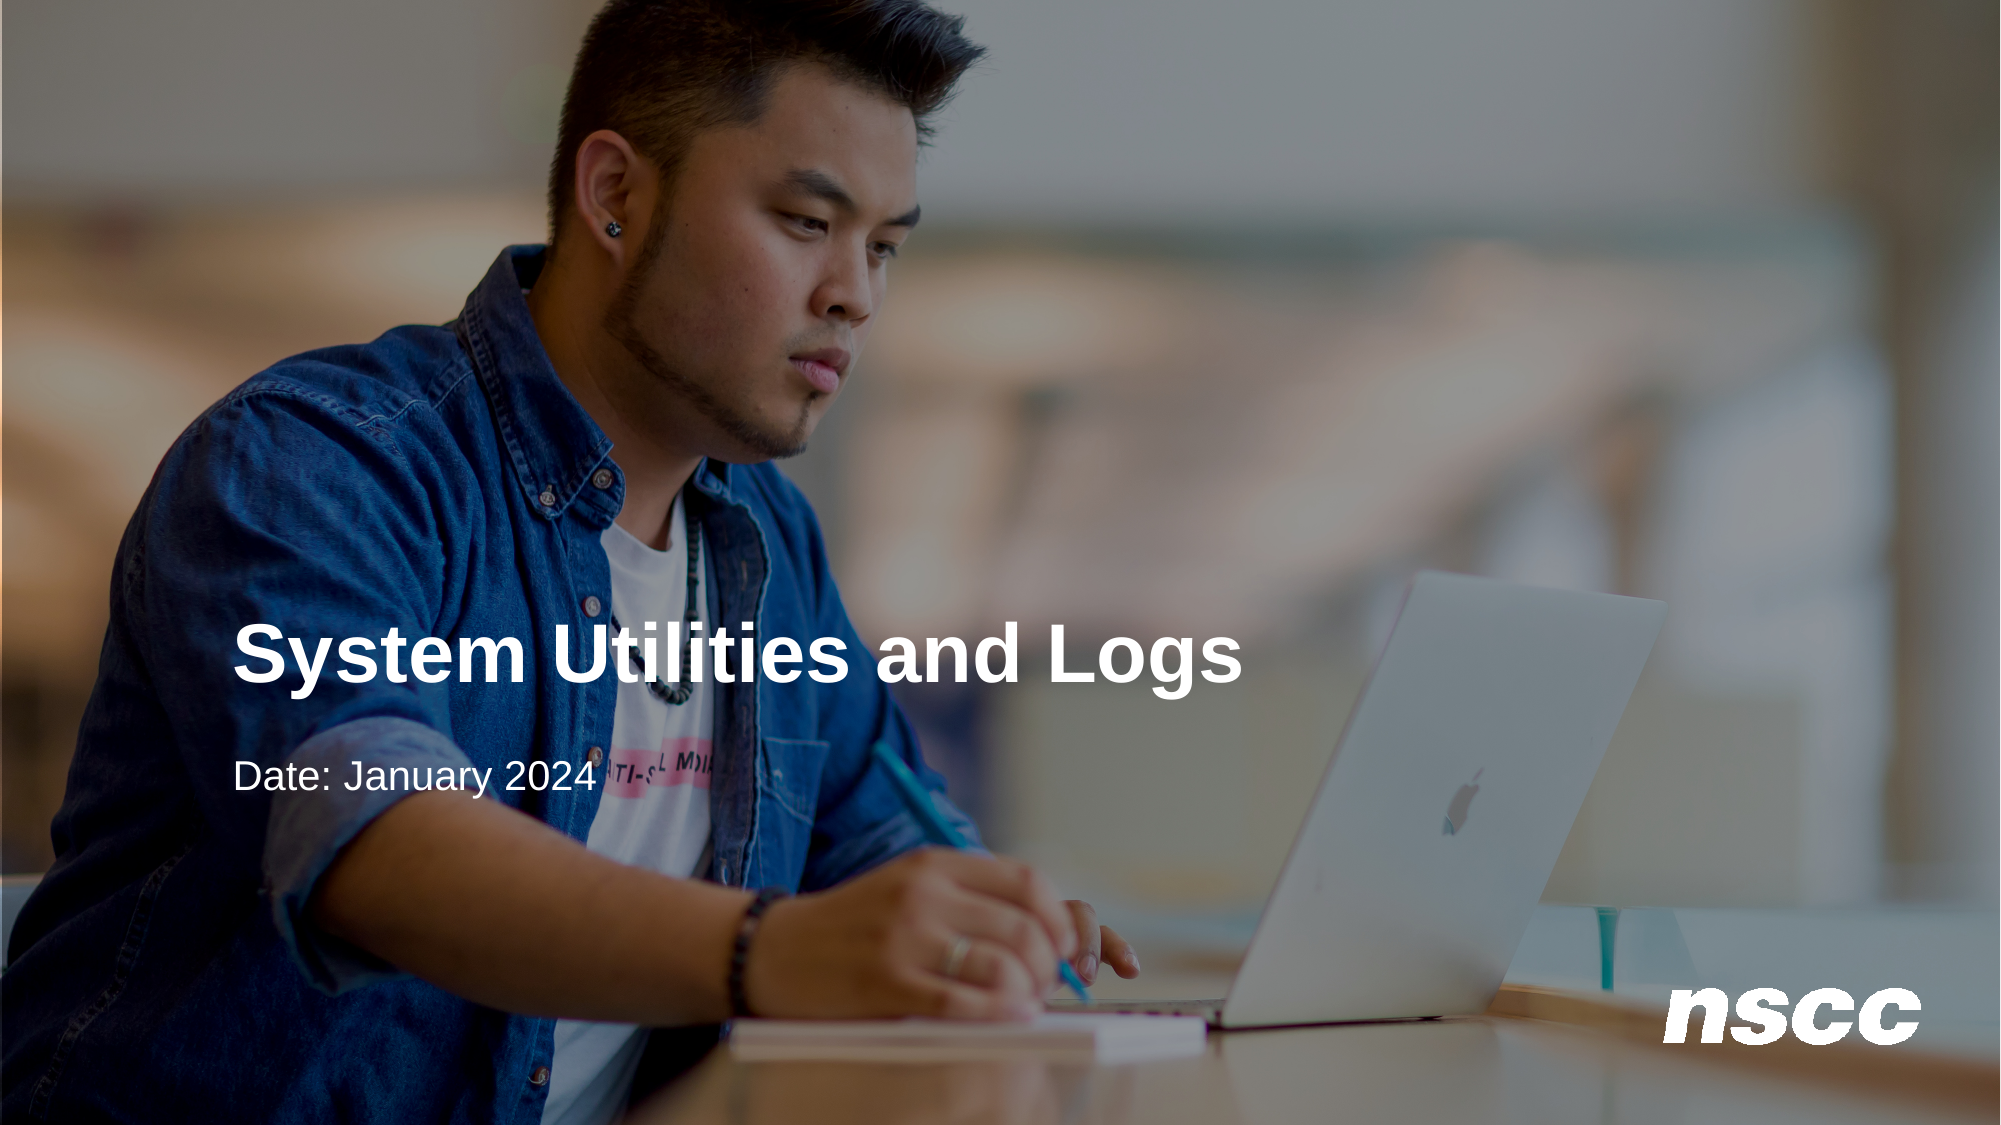

System Utilities and Logs

Date: January 2024